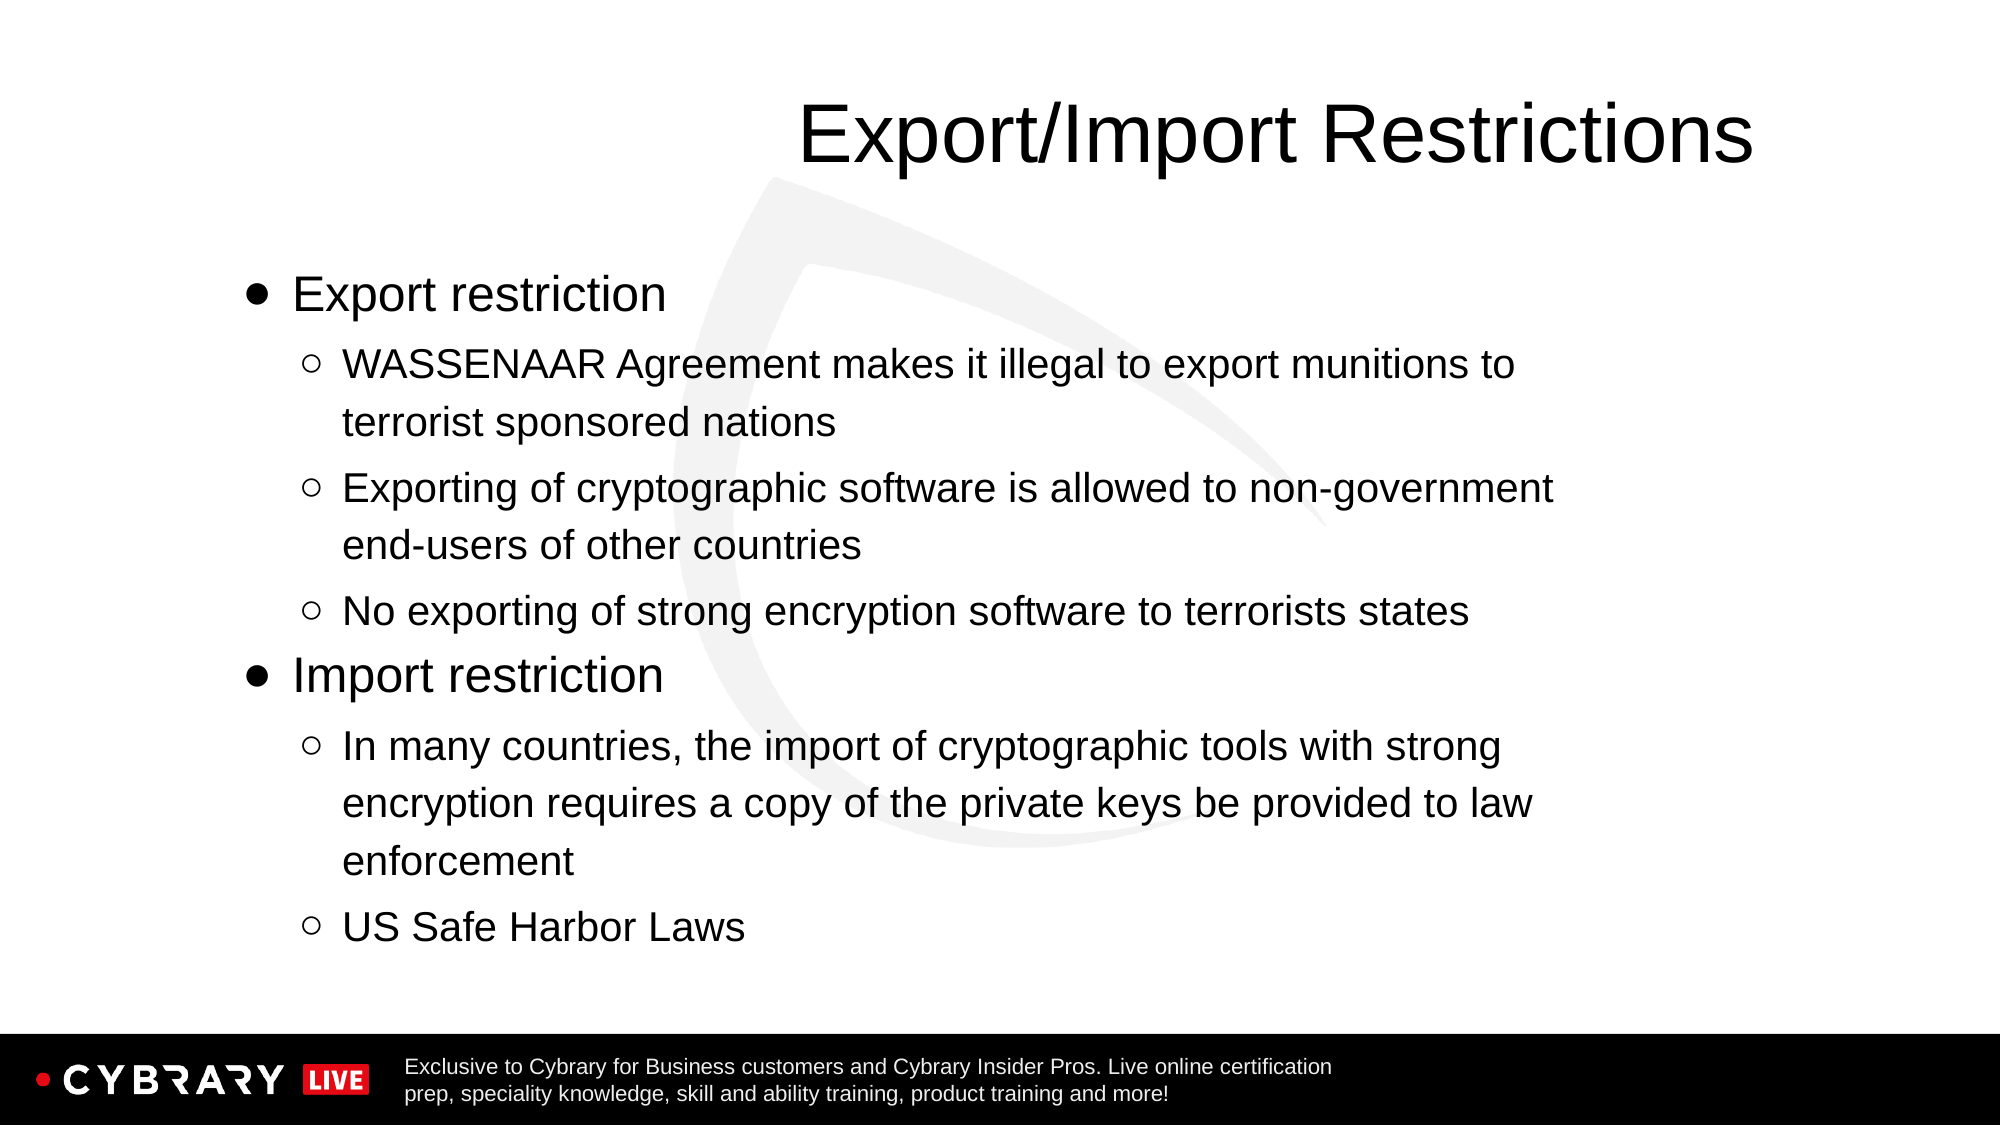

# Export/Import Restrictions
Export restriction
WASSENAAR Agreement makes it illegal to export munitions to terrorist sponsored nations
Exporting of cryptographic software is allowed to non-government end-users of other countries
No exporting of strong encryption software to terrorists states
Import restriction
In many countries, the import of cryptographic tools with strong encryption requires a copy of the private keys be provided to law enforcement
US Safe Harbor Laws
89